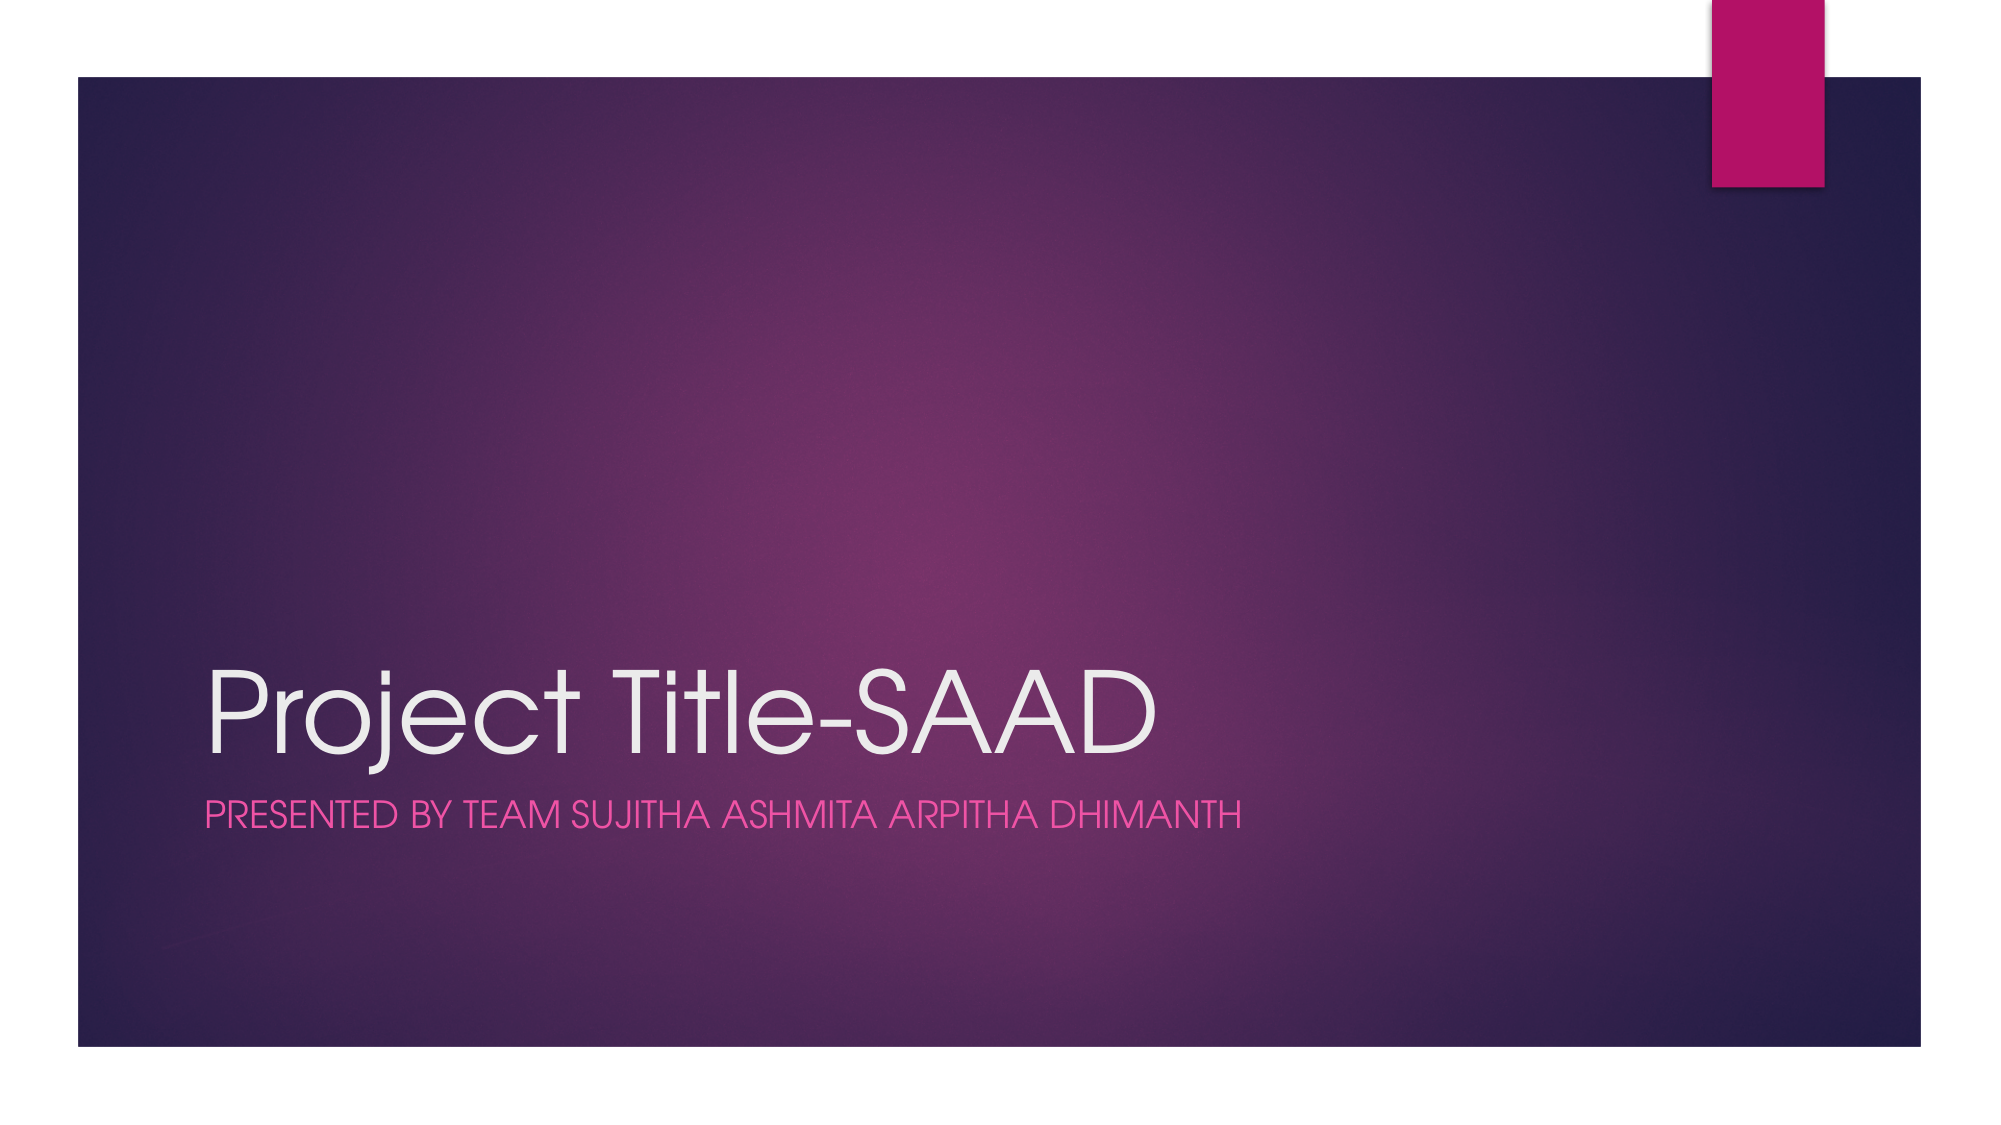

# Project Title-SAAD
Presented by team Sujitha Ashmita Arpitha Dhimanth